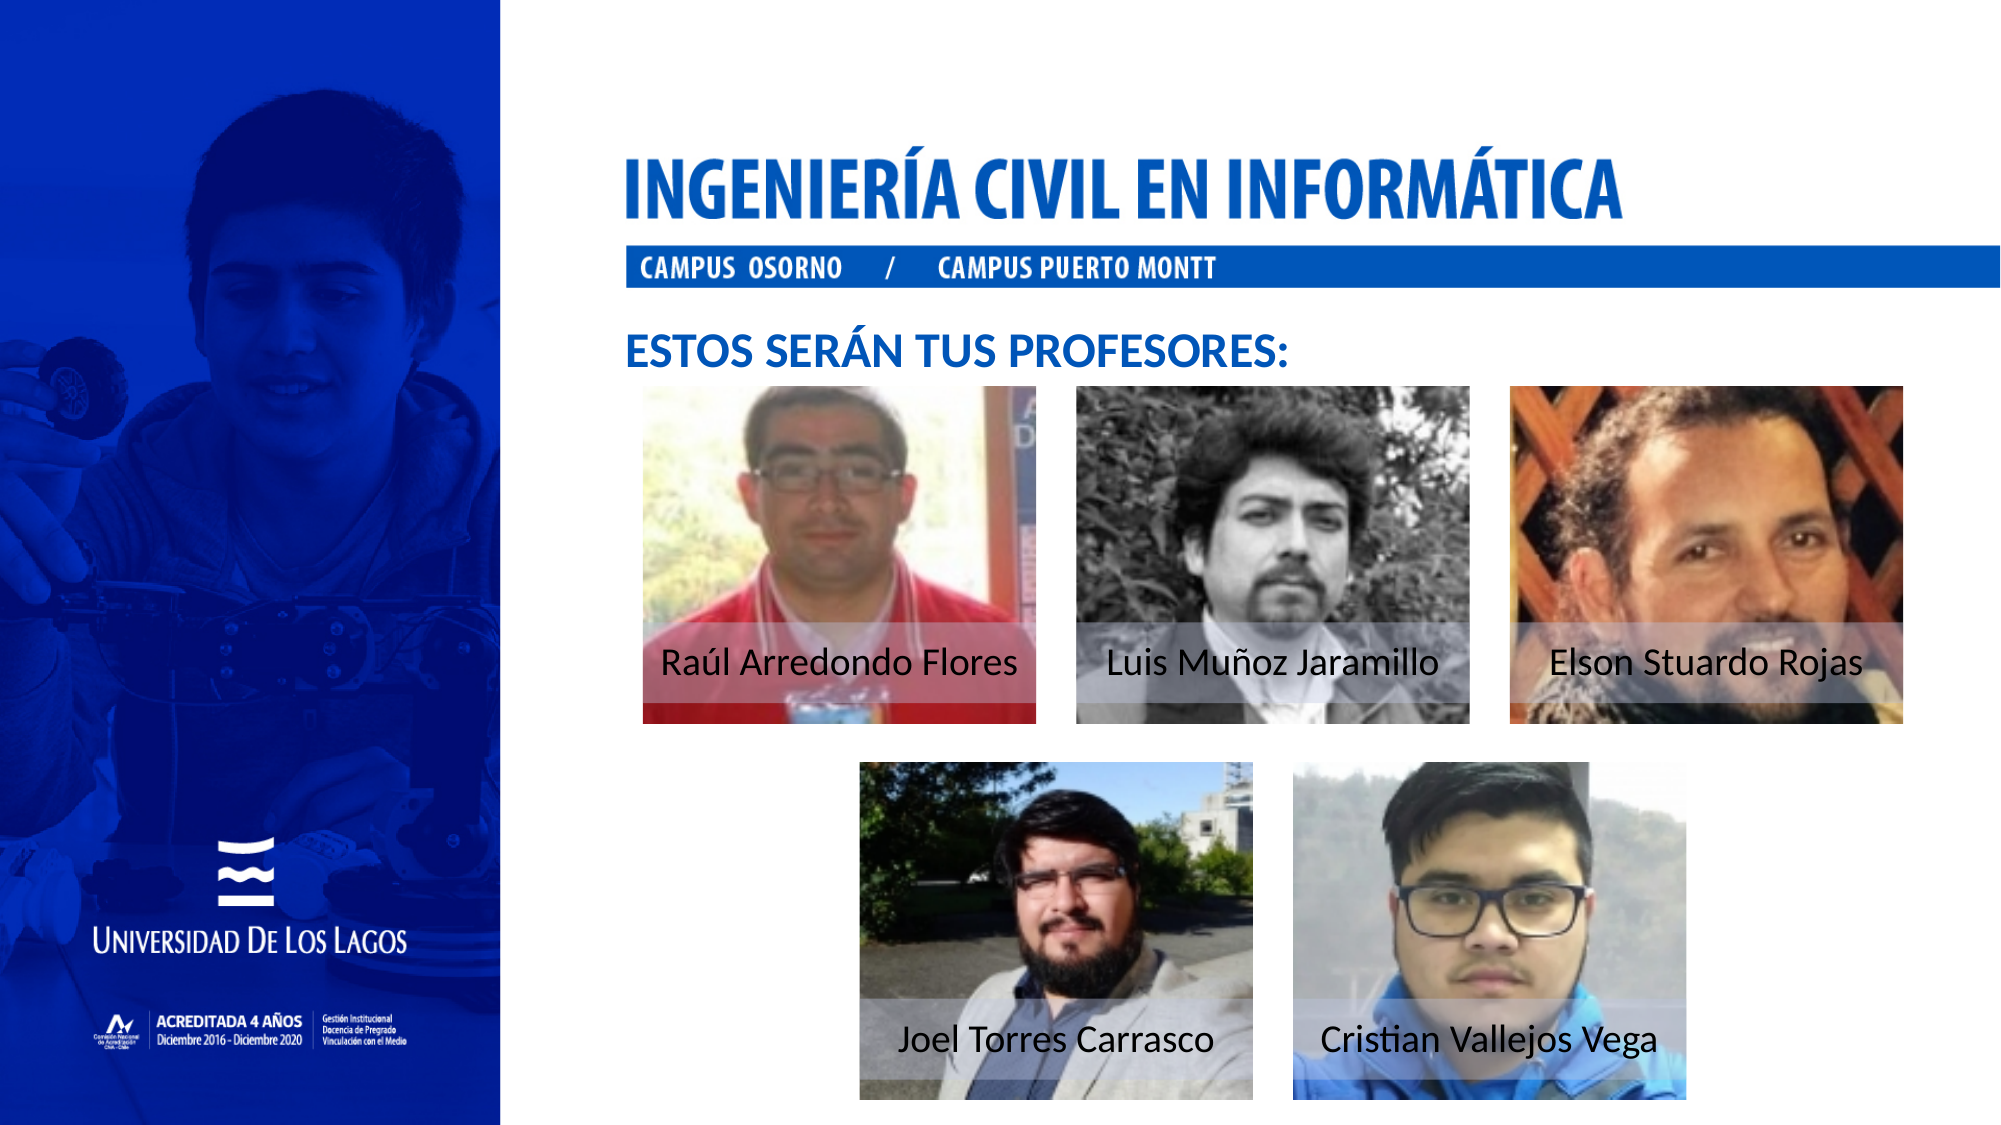

ESTOS SERÁN TUS PROFESORES:
Raúl Arredondo Flores
Luis Muñoz Jaramillo
Elson Stuardo Rojas
Joel Torres Carrasco
Cristian Vallejos Vega